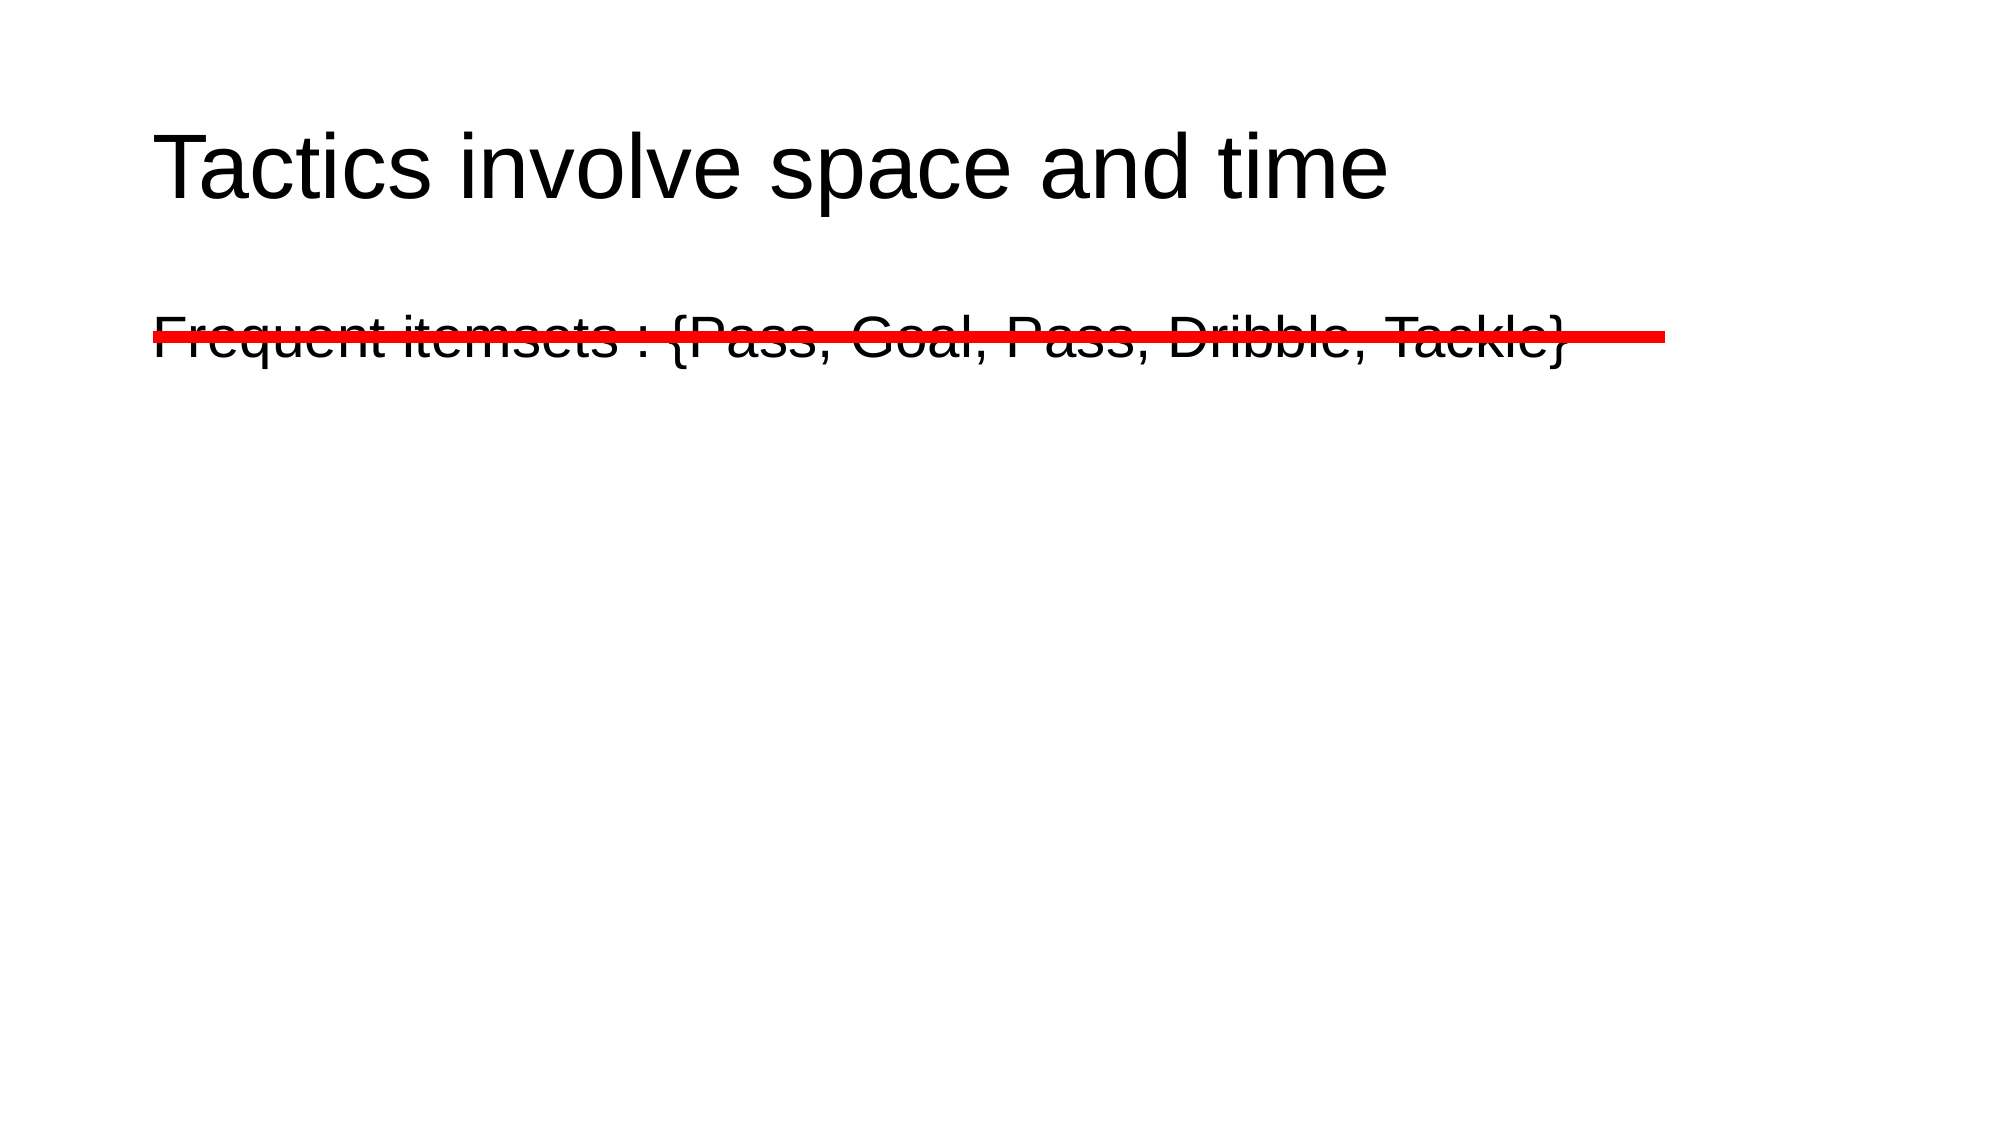

# Tactics involve space and time
Frequent itemsets : {Pass, Goal, Pass, Dribble, Tackle}